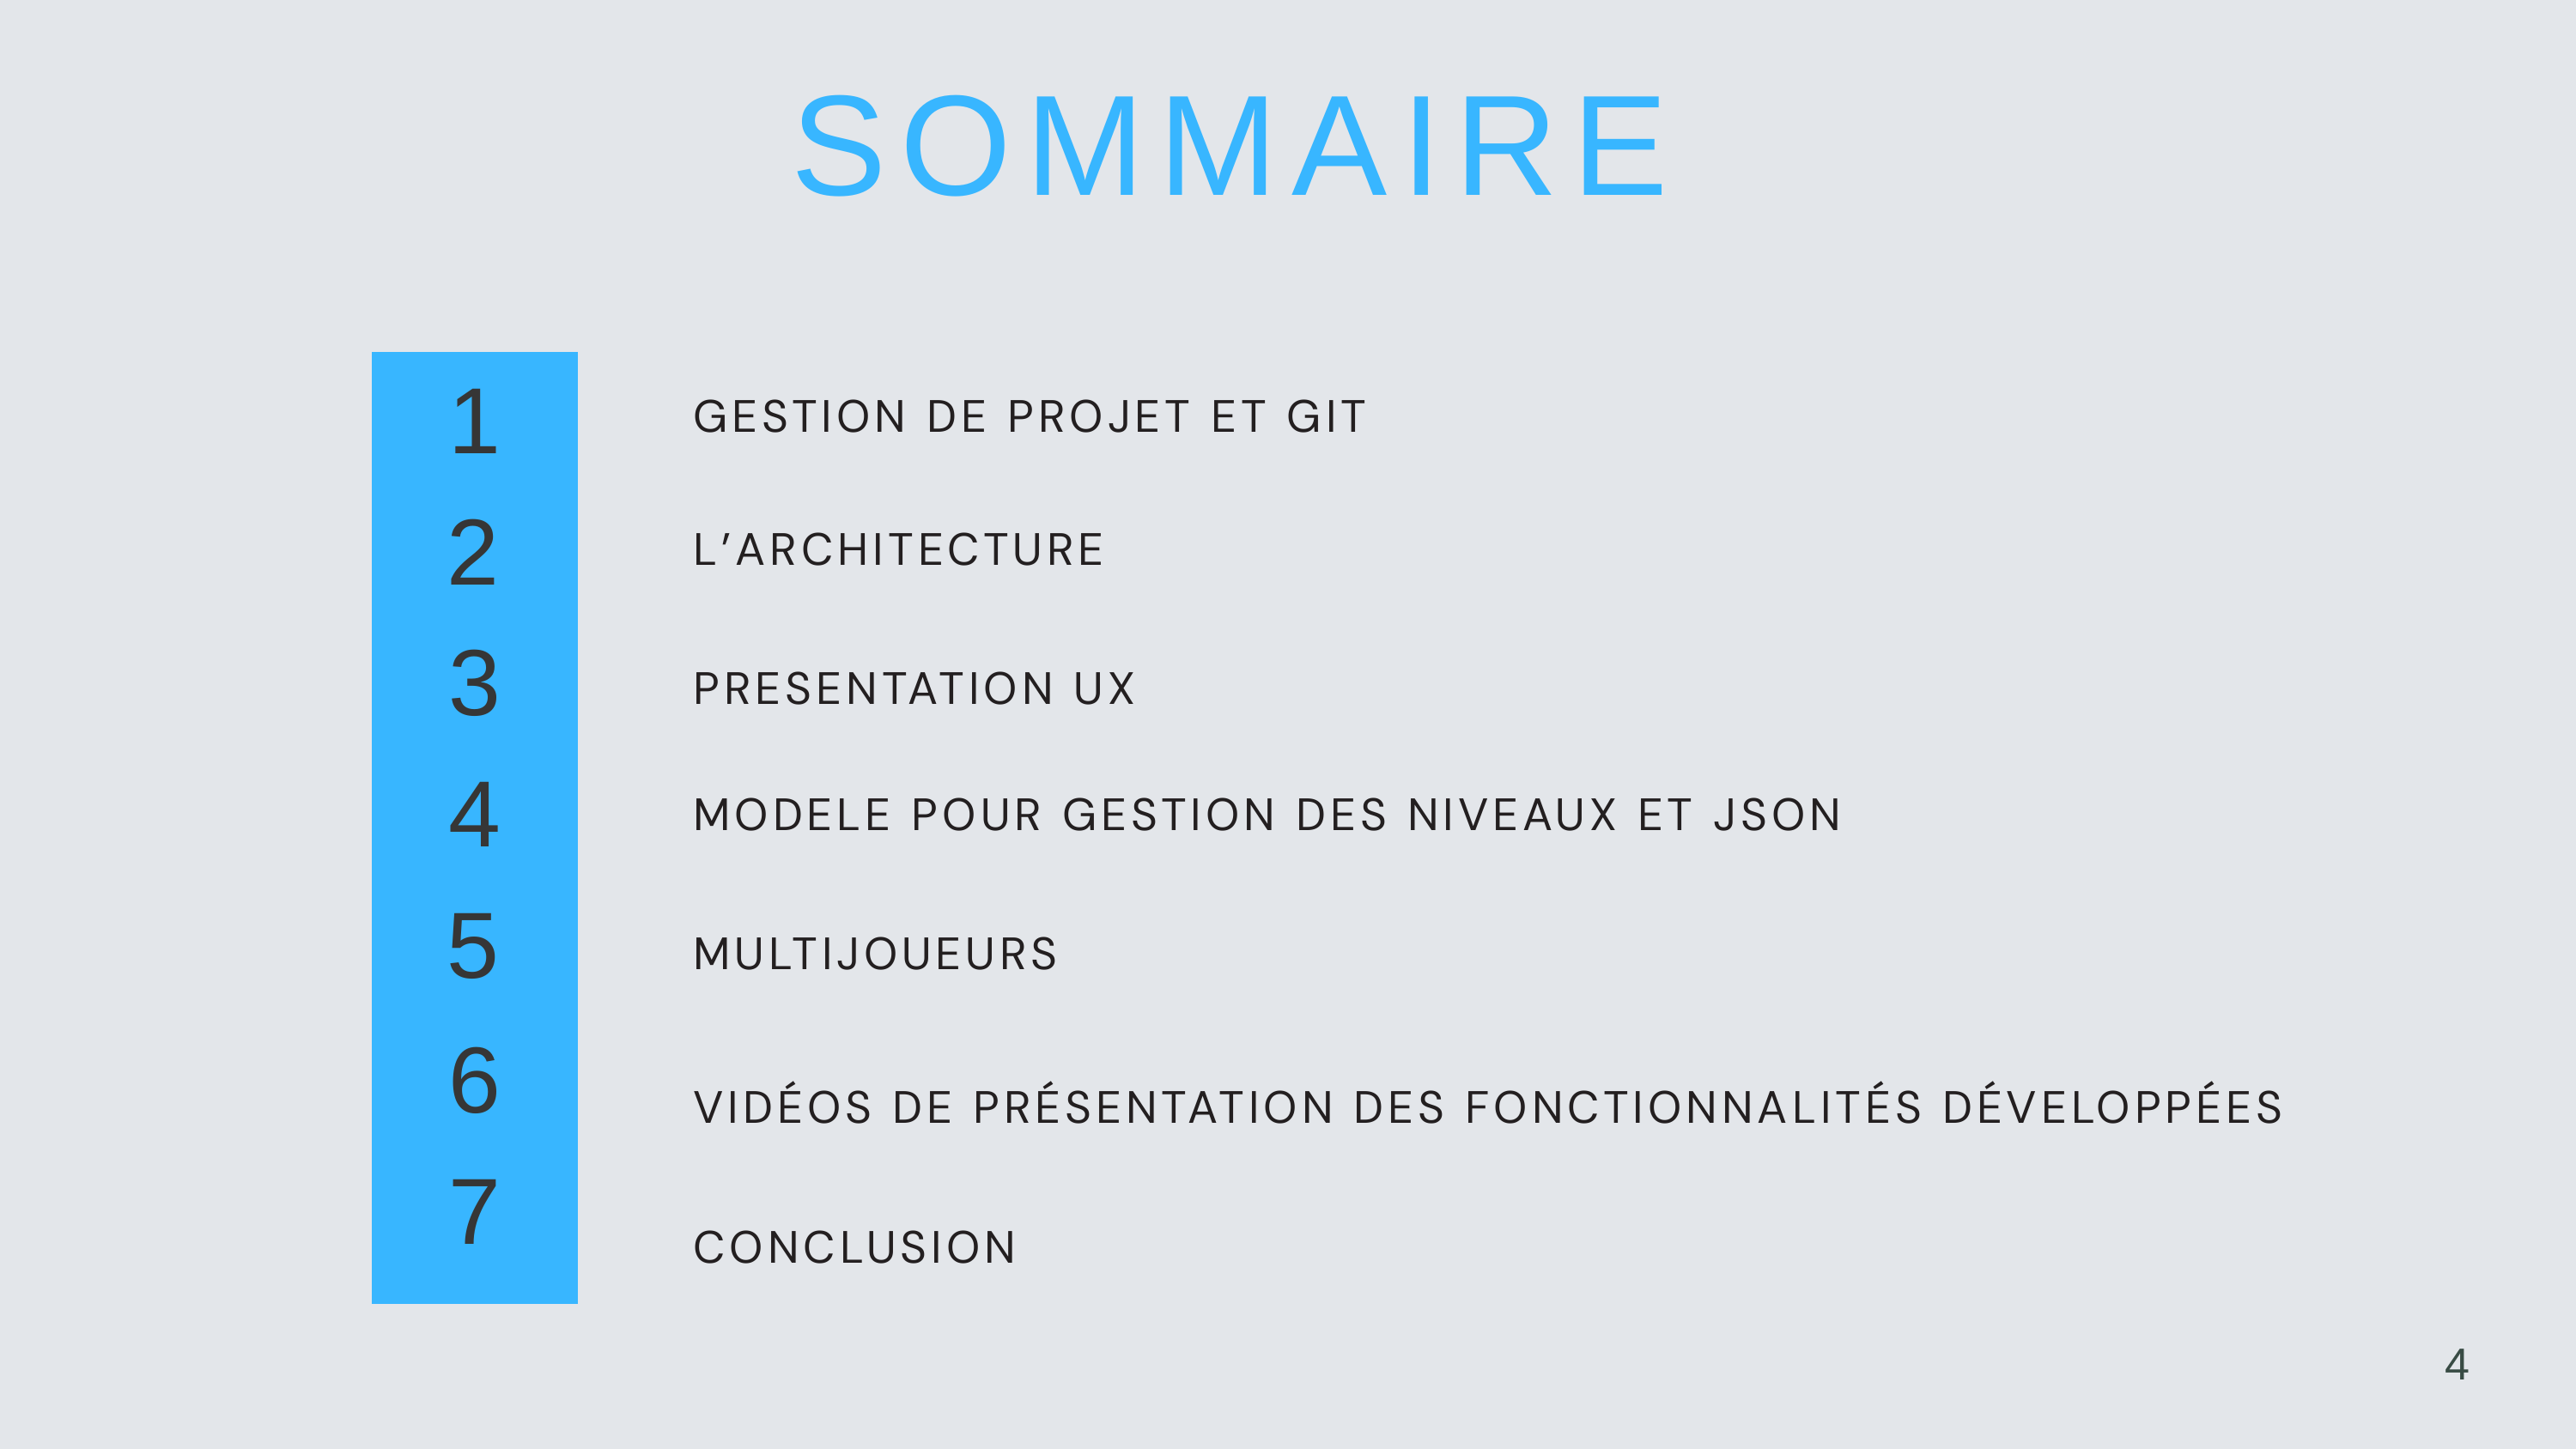

SOMMAIRE

1
GESTION DE PROJET ET GIT
2
L’ARCHITECTURE
3
PRESENTATION UX
4
MODELE POUR GESTION DES NIVEAUX ET JSON
5
MULTIJOUEURS
6
VIDÉOS DE PRÉSENTATION DES FONCTIONNALITÉS DÉVELOPPÉES
7
CONCLUSION
4